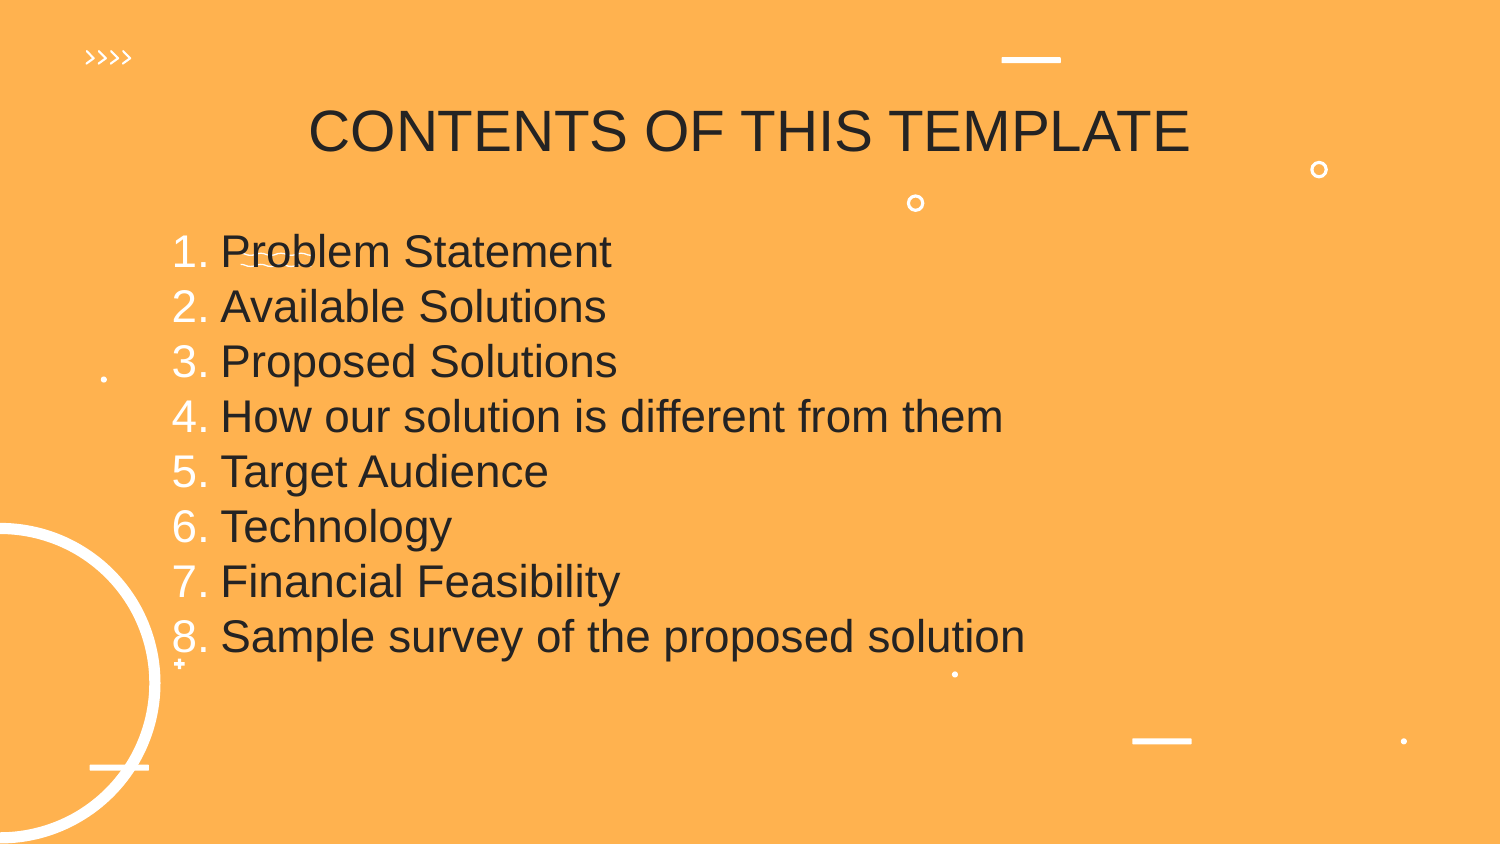

CONTENTS OF THIS TEMPLATE
Problem Statement
Available Solutions
Proposed Solutions
How our solution is different from them
Target Audience
Technology
Financial Feasibility
Sample survey of the proposed solution